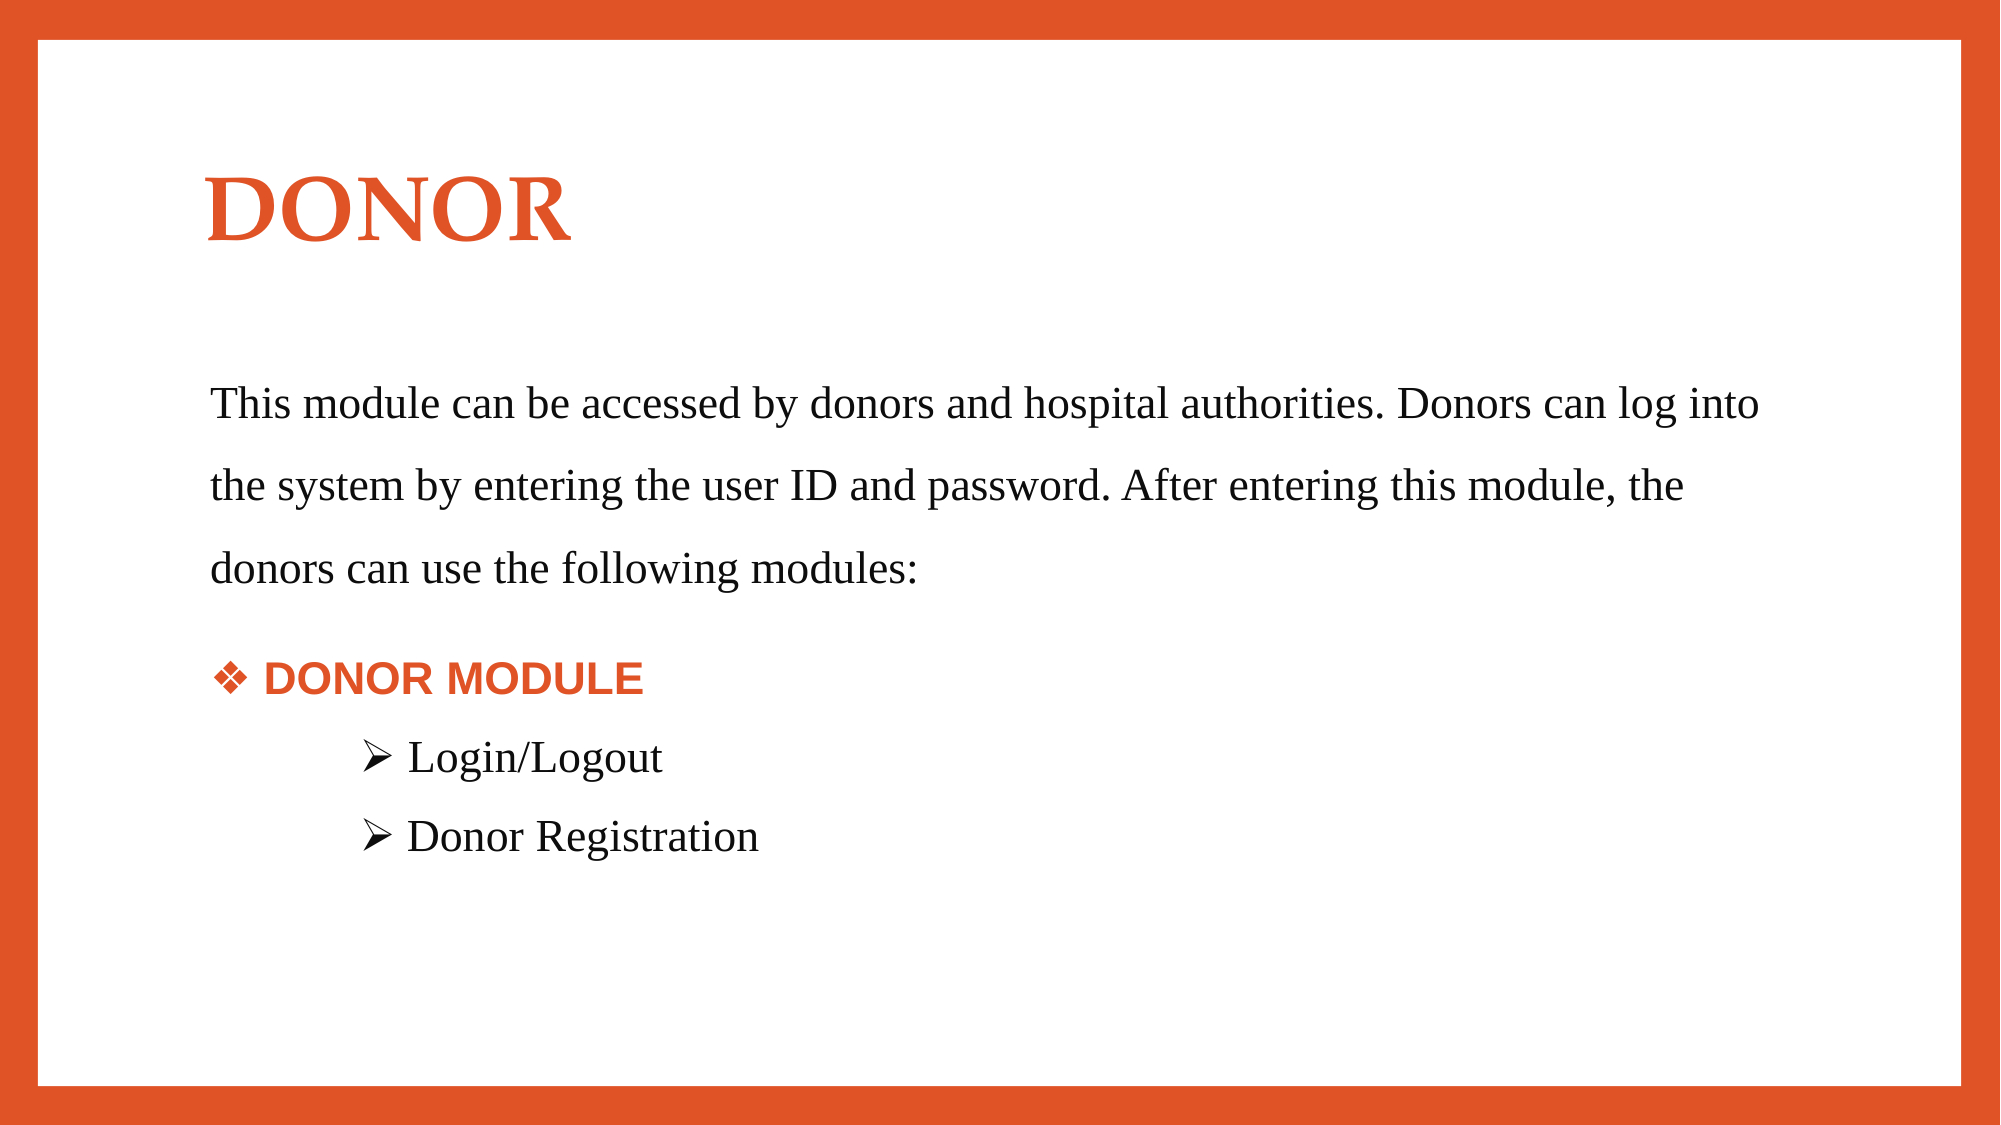

# DONOR
This module can be accessed by donors and hospital authorities. Donors can log into the system by entering the user ID and password. After entering this module, the donors can use the following modules:
❖ DONOR MODULE
	⮚ Login/Logout
	⮚ Donor Registration